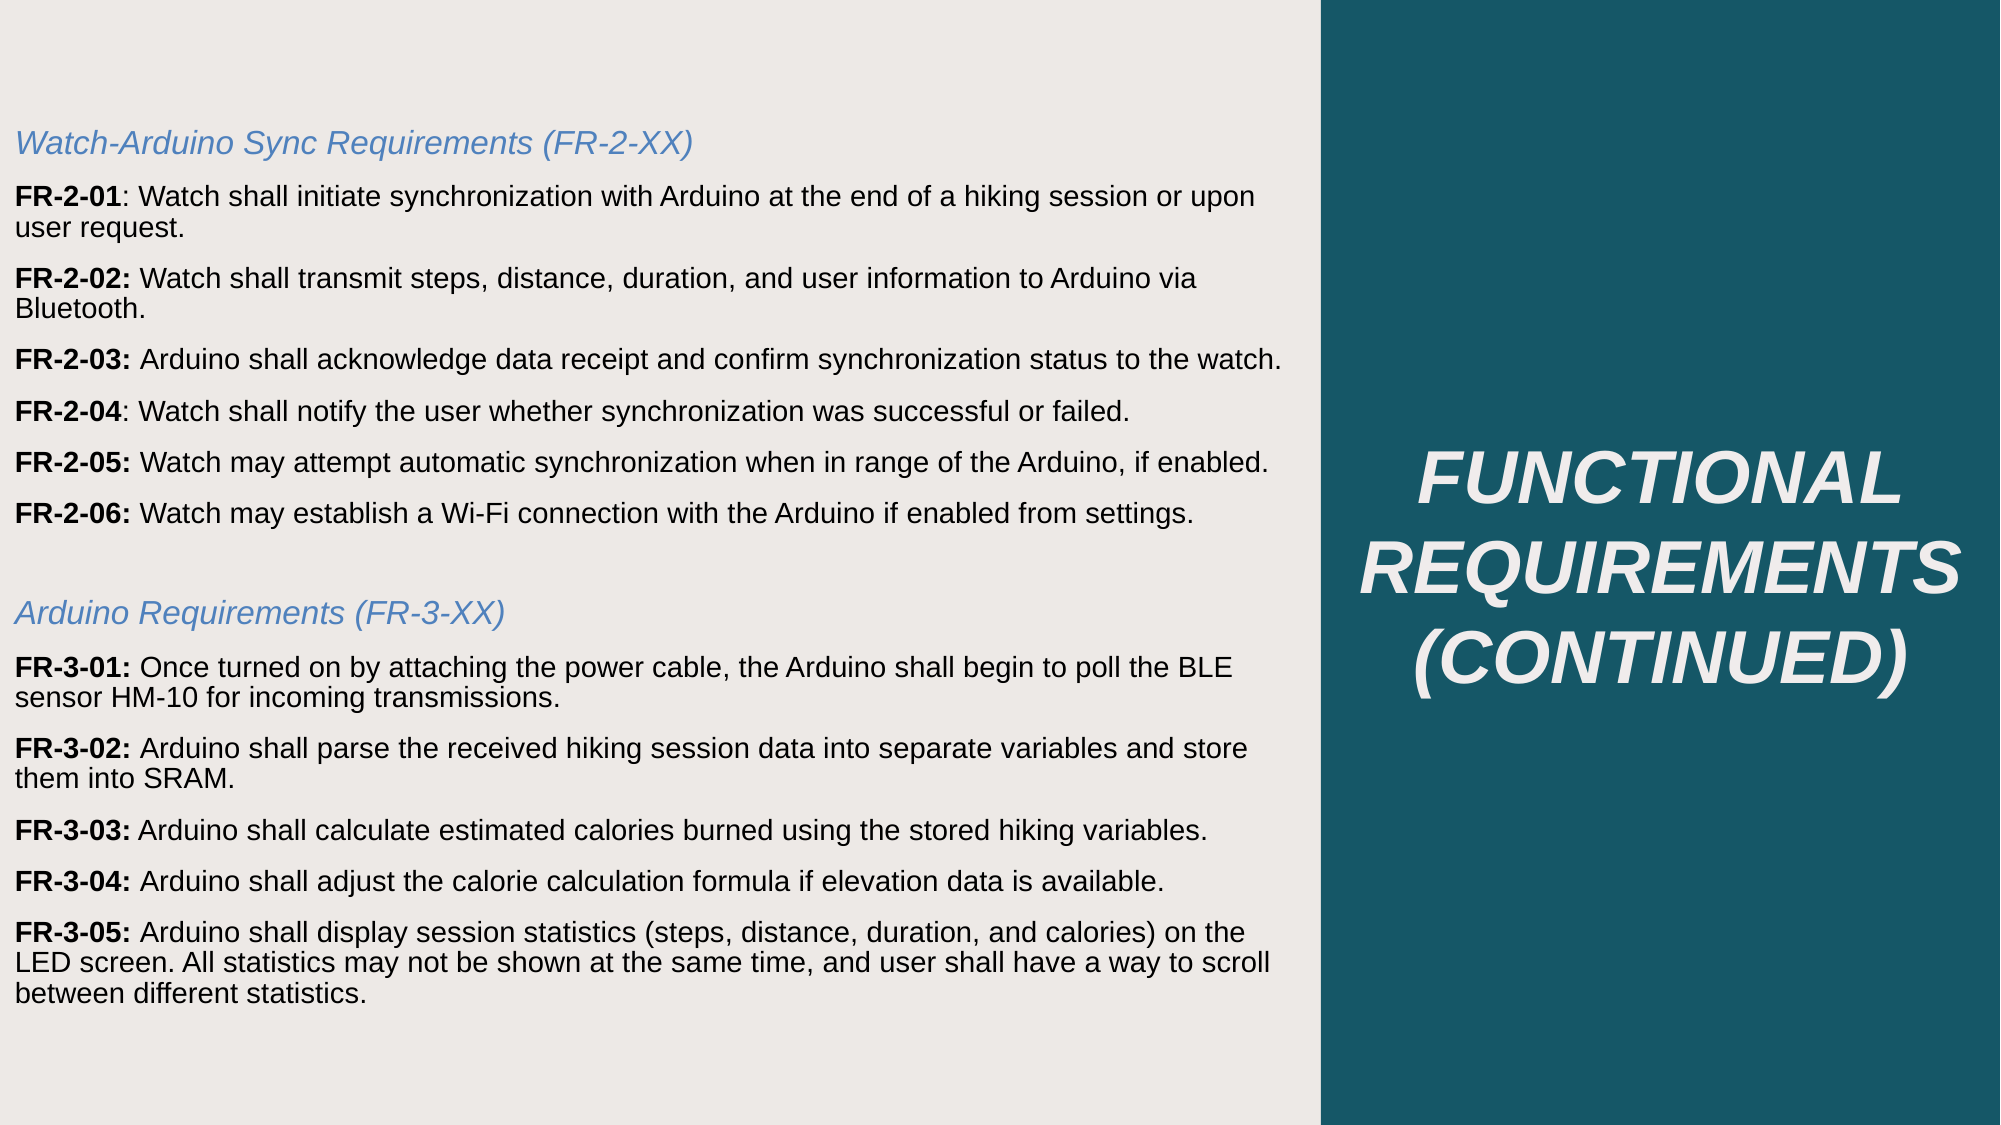

Watch-Arduino Sync Requirements (FR-2-XX)
FR-2-01: Watch shall initiate synchronization with Arduino at the end of a hiking session or upon user request.
FR-2-02: Watch shall transmit steps, distance, duration, and user information to Arduino via Bluetooth.
FR-2-03: Arduino shall acknowledge data receipt and confirm synchronization status to the watch.
FR-2-04: Watch shall notify the user whether synchronization was successful or failed.
FR-2-05: Watch may attempt automatic synchronization when in range of the Arduino, if enabled.
FR-2-06: Watch may establish a Wi-Fi connection with the Arduino if enabled from settings.

Arduino Requirements (FR-3-XX)
FR-3-01: Once turned on by attaching the power cable, the Arduino shall begin to poll the BLE sensor HM-10 for incoming transmissions.
FR-3-02: Arduino shall parse the received hiking session data into separate variables and store them into SRAM.
FR-3-03: Arduino shall calculate estimated calories burned using the stored hiking variables.
FR-3-04: Arduino shall adjust the calorie calculation formula if elevation data is available.
FR-3-05: Arduino shall display session statistics (steps, distance, duration, and calories) on the LED screen. All statistics may not be shown at the same time, and user shall have a way to scroll between different statistics.

Functional
Requirements
(Continued)